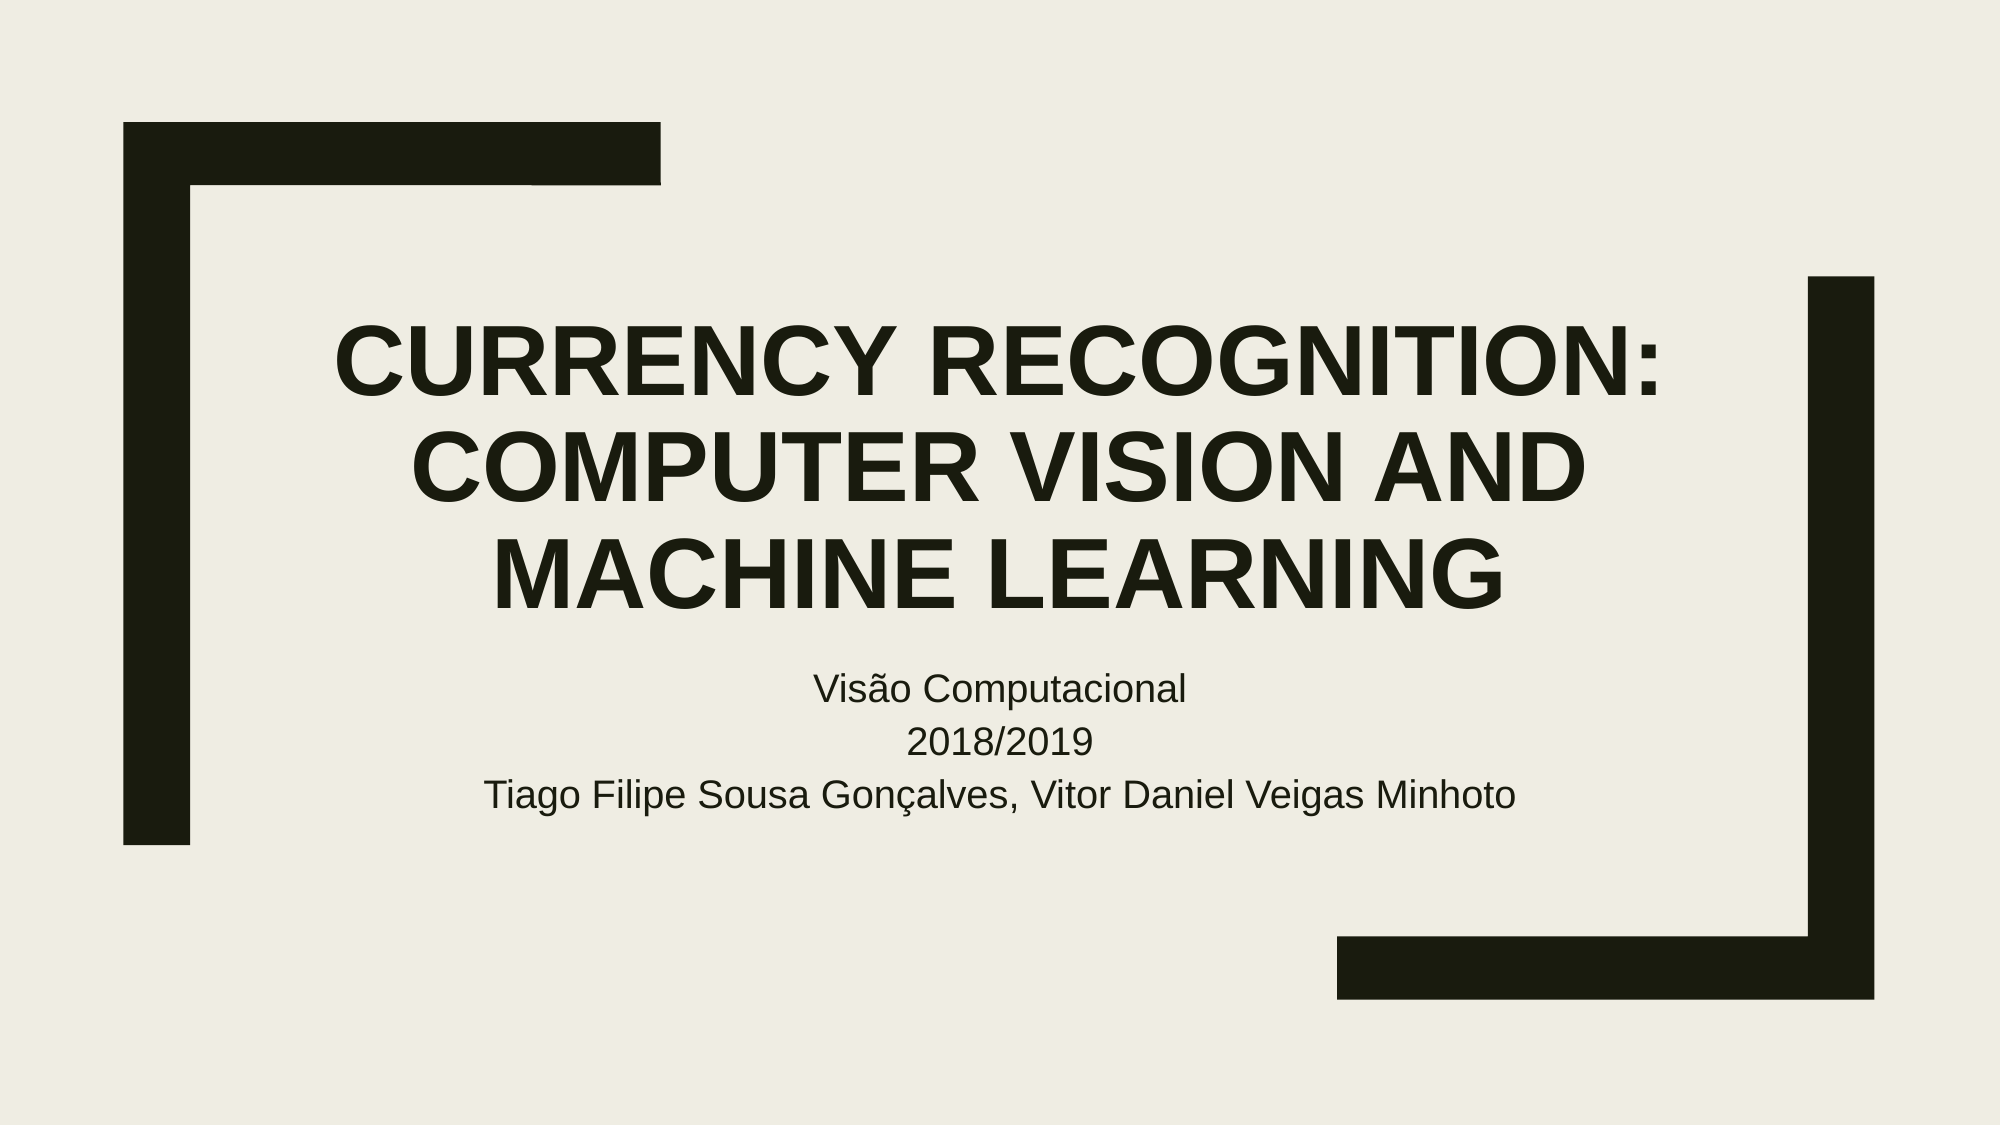

# Currency Recognition: Computer vision and machine learning
Visão Computacional
2018/2019
Tiago Filipe Sousa Gonçalves, Vitor Daniel Veigas Minhoto